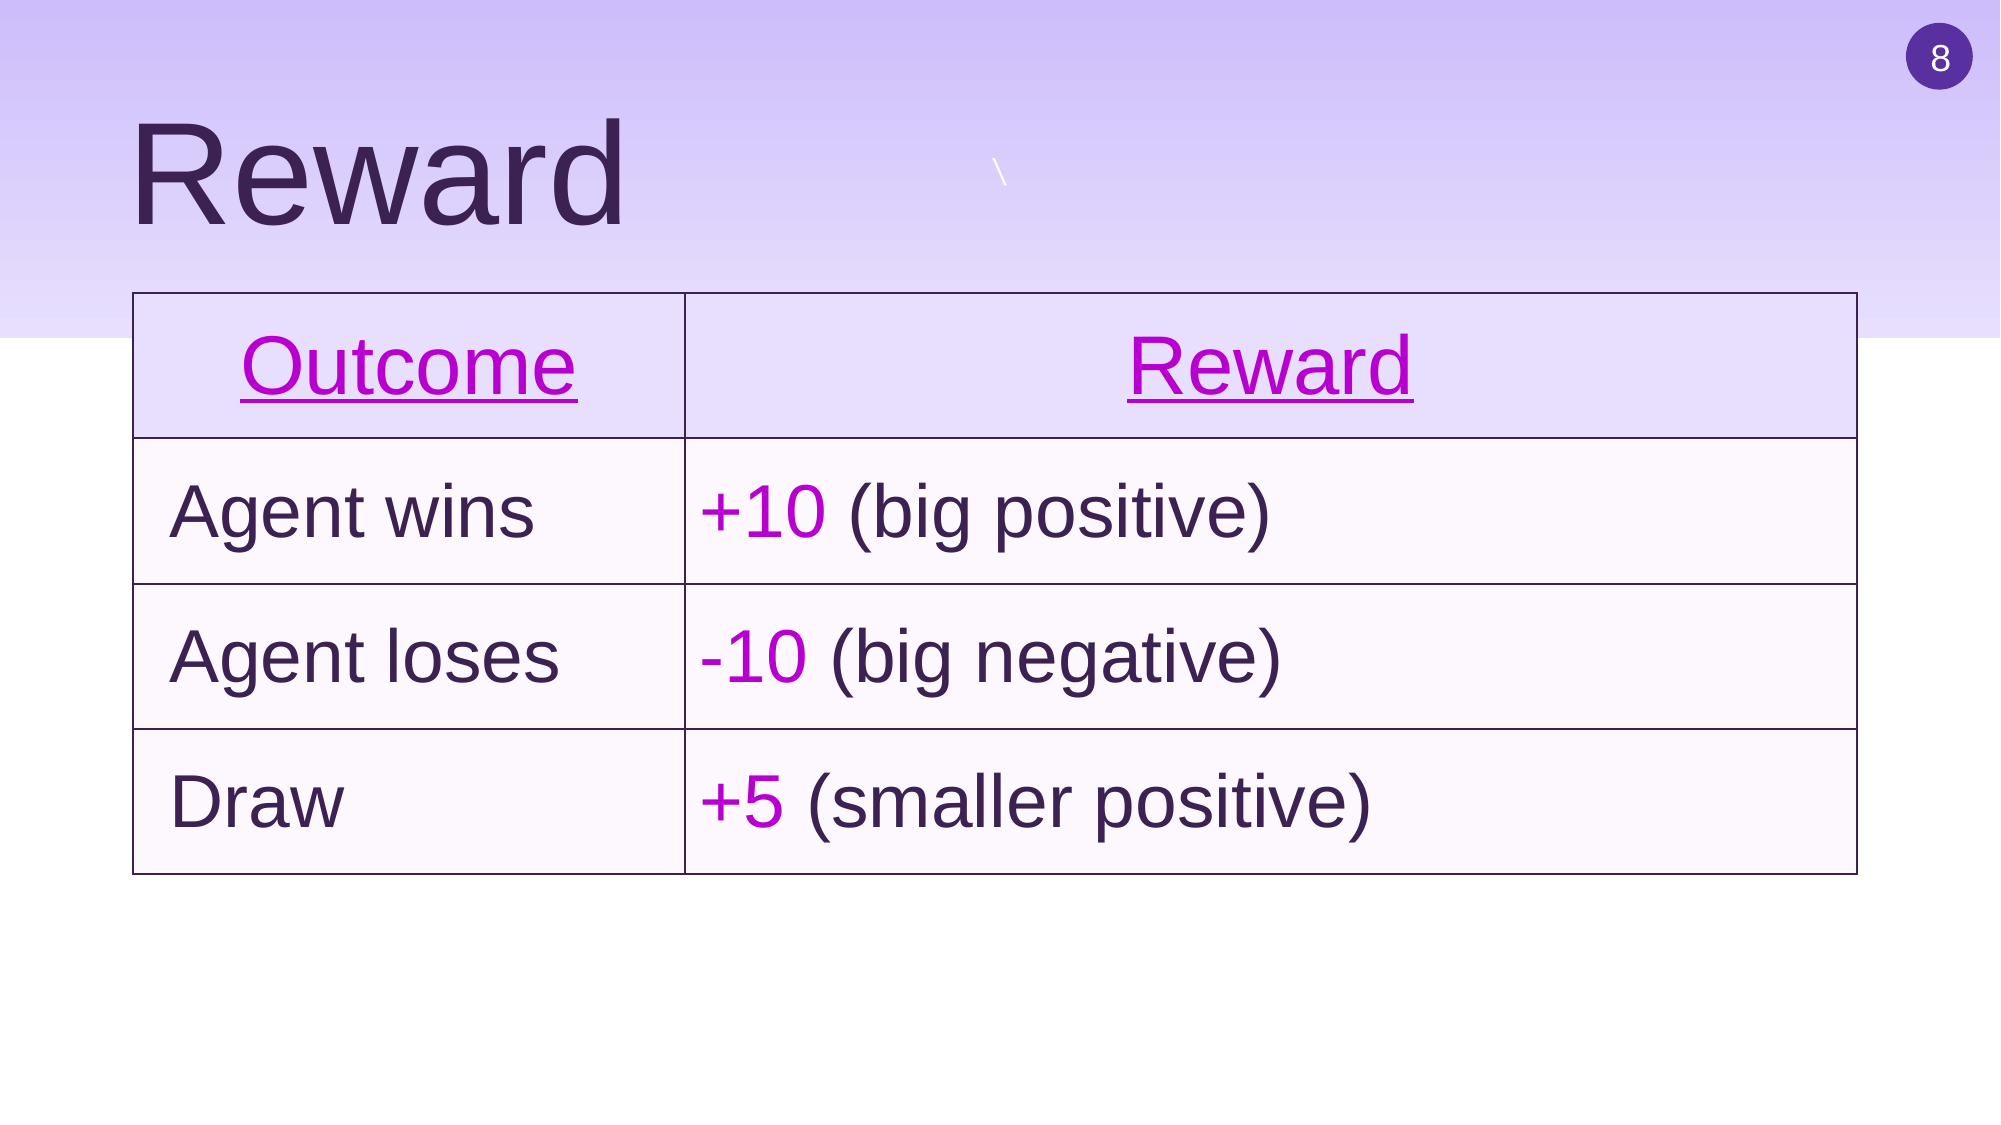

\
8
# Reward
| Outcome | Reward |
| --- | --- |
| Agent wins | +10 (big positive) |
| Agent loses | -10 (big negative) |
| Draw | +5 (smaller positive) |